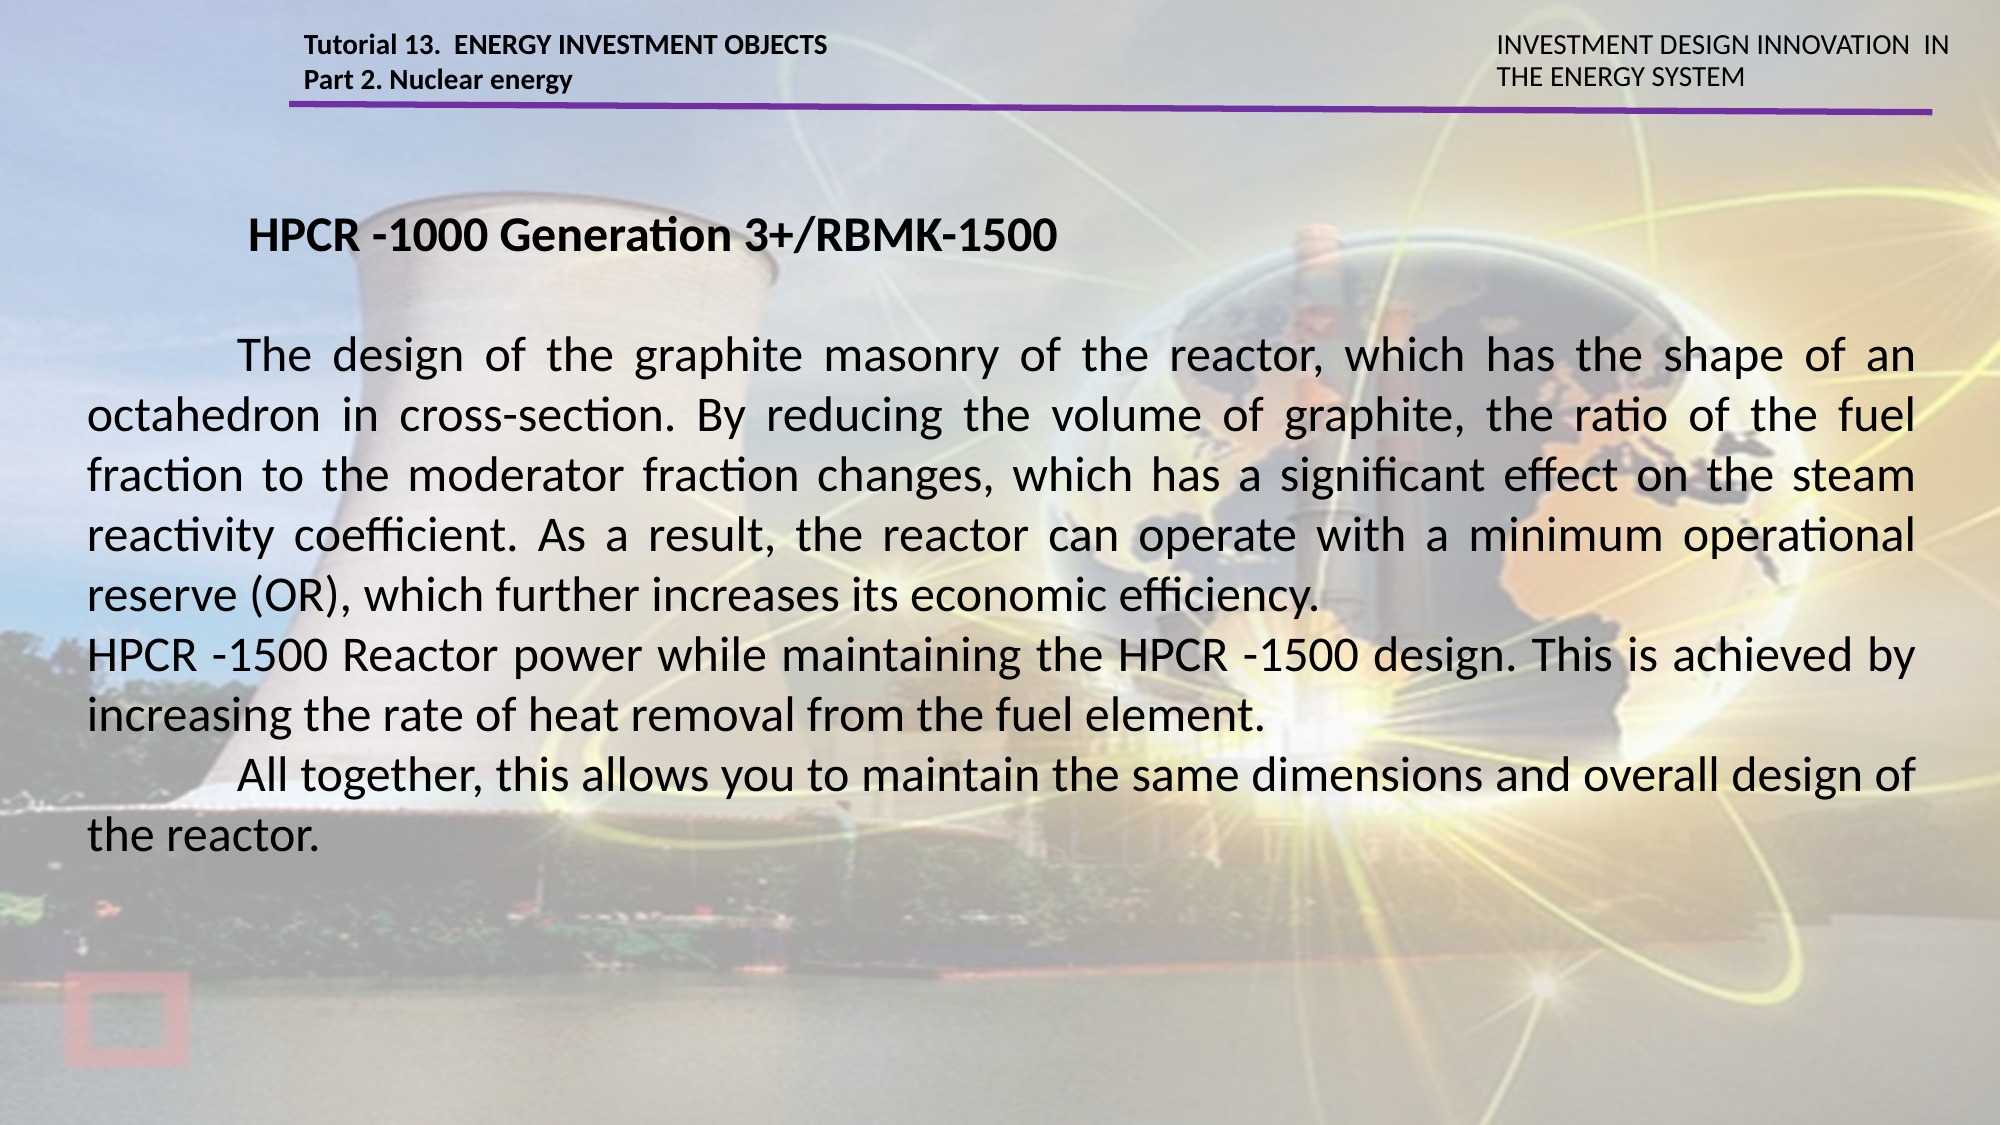

Tutorial 13.  ENERGY INVESTMENT OBJECTS
Part 2. Nuclear energy
INVESTMENT DESIGN INNOVATION  IN
THE ENERGY SYSTEM
	 HPCR -1000 Generation 3+/RBMK-1500

	The design of the graphite masonry of the reactor, which has the shape of an octahedron in cross-section. By reducing the volume of graphite, the ratio of the fuel fraction to the moderator fraction changes, which has a significant effect on the steam reactivity coefficient. As a result, the reactor can operate with a minimum operational reserve (OR), which further increases its economic efficiency.
HPCR -1500 Reactor power while maintaining the HPCR -1500 design. This is achieved by increasing the rate of heat removal from the fuel element.
	All together, this allows you to maintain the same dimensions and overall design of the reactor.